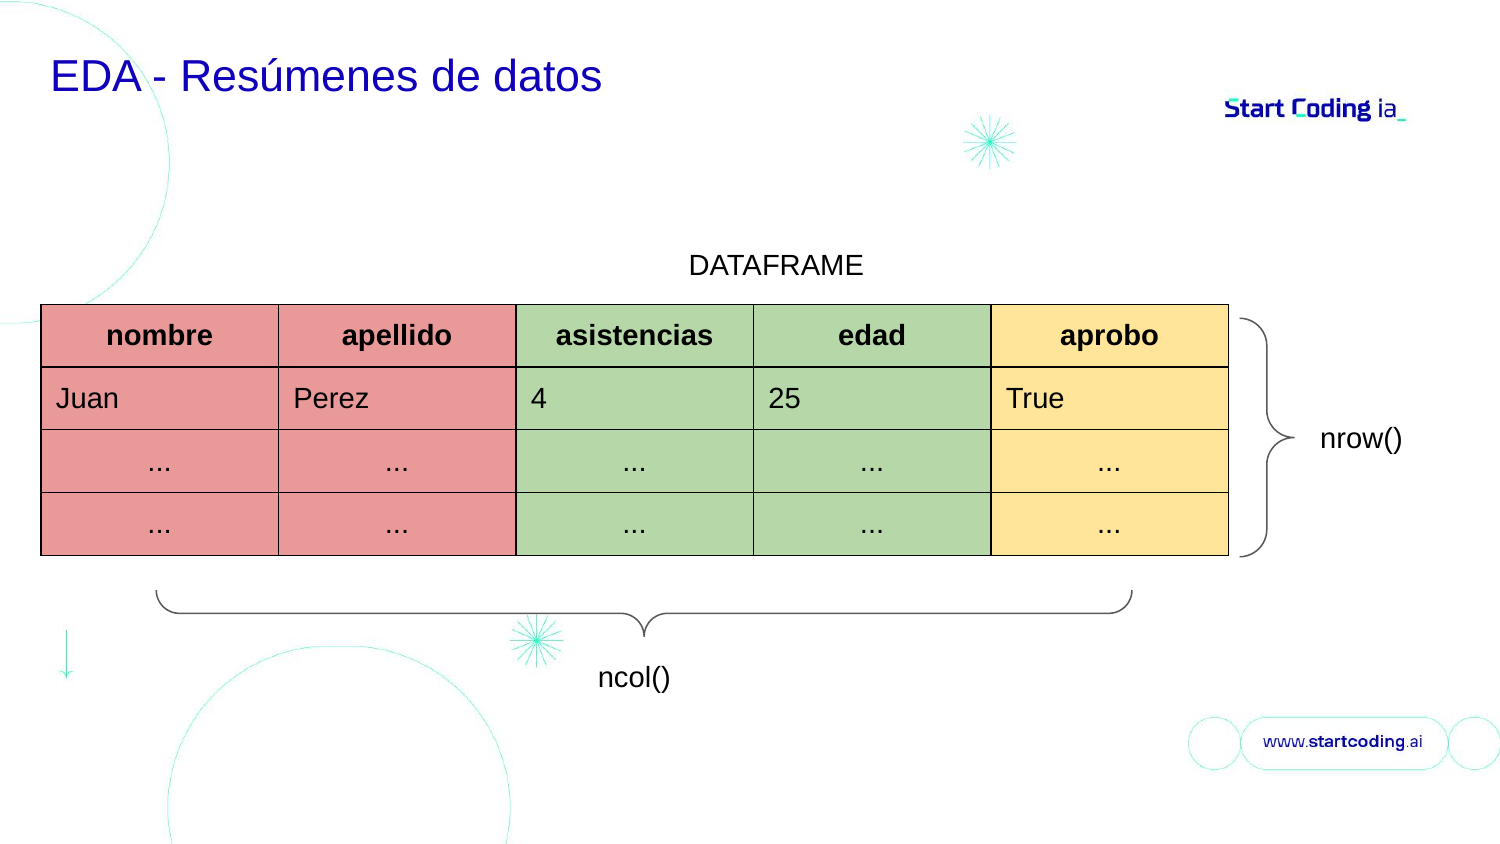

# EDA - Resúmenes de datos

DATAFRAME
| nombre | apellido | asistencias | edad | aprobo |
| --- | --- | --- | --- | --- |
| Juan | Perez | 4 | 25 | True |
| ... | ... | ... | ... | ... |
| ... | ... | ... | ... | ... |

nrow()
ncol()